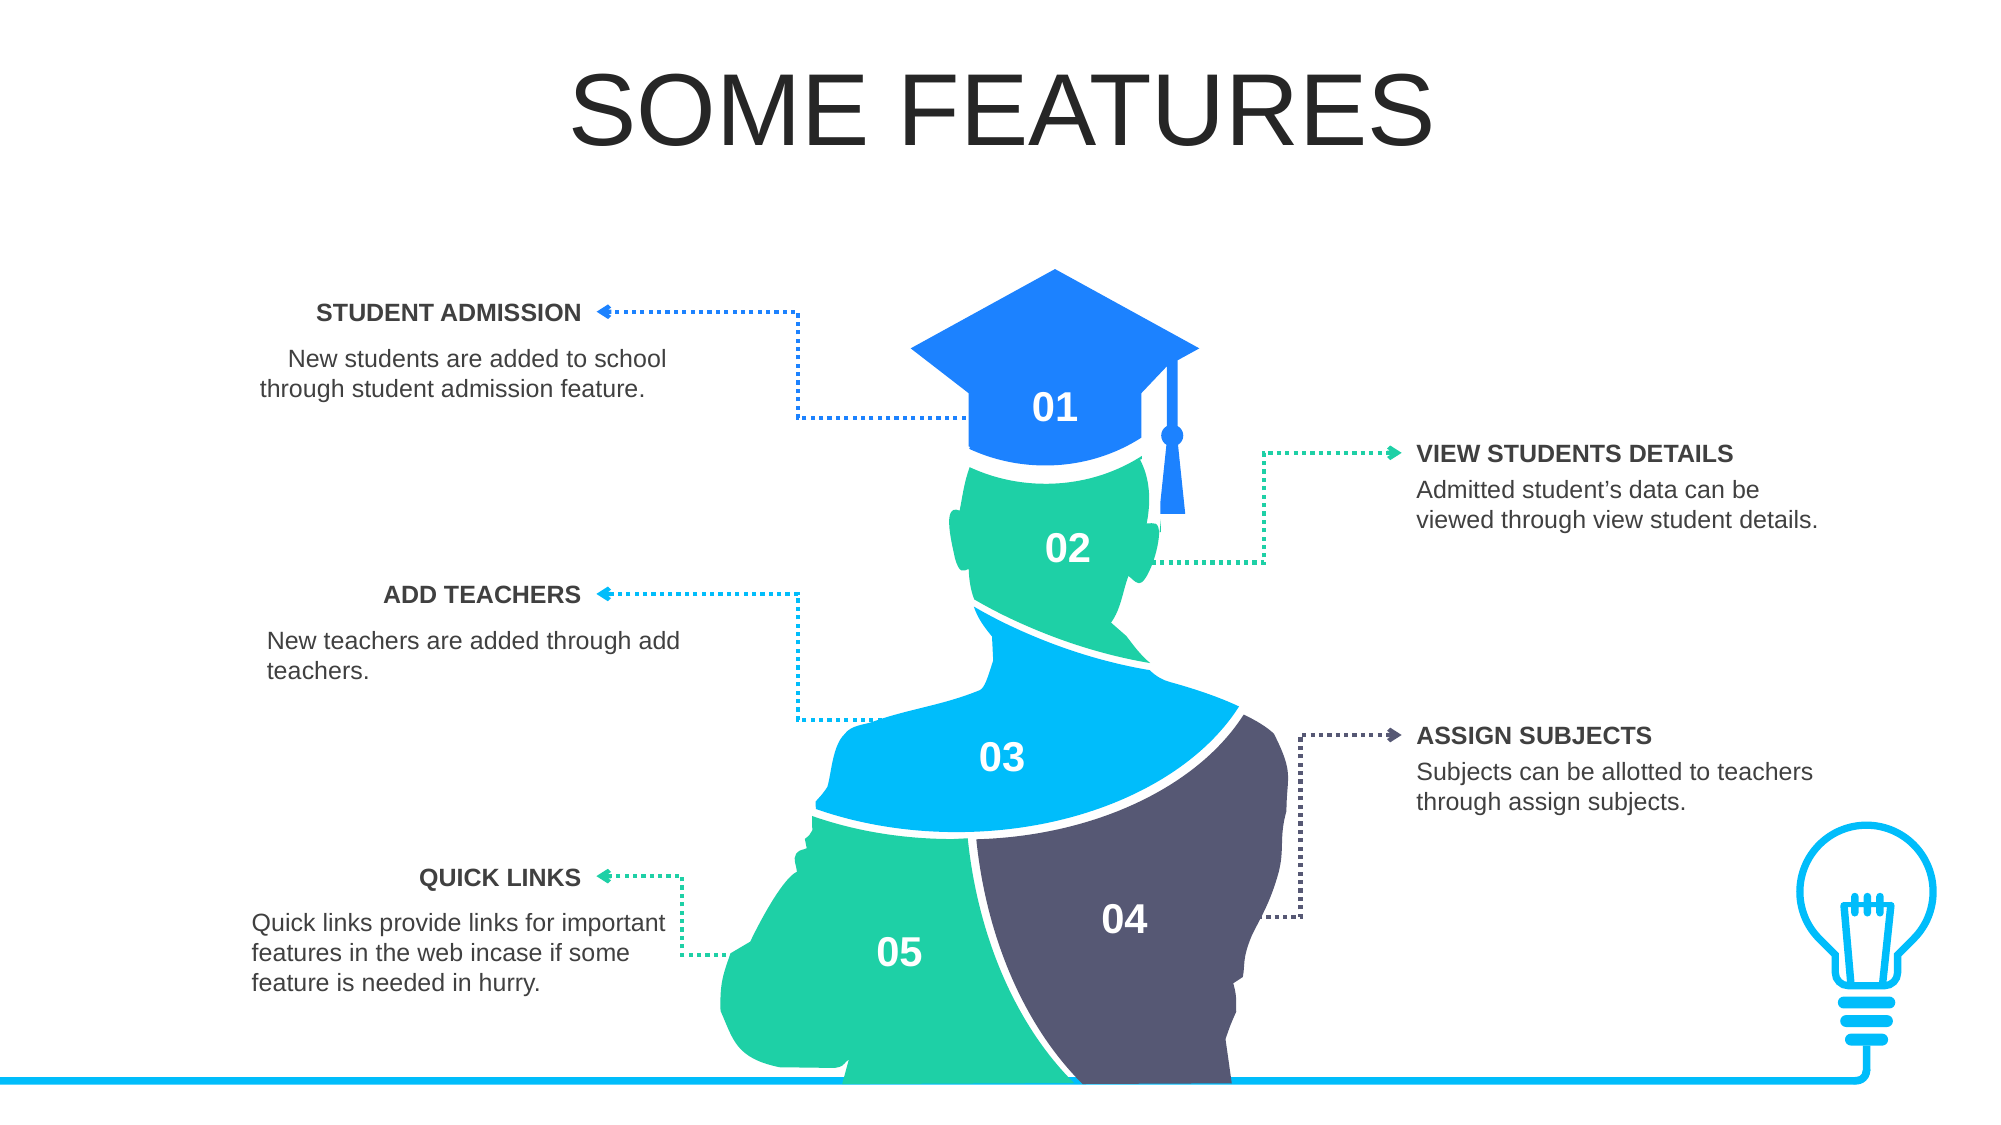

SOME FEATURES

01

02

03

04
05
STUDENT ADMISSION
New students are added to school through student admission feature.
VIEW STUDENTS DETAILS
Admitted student’s data can be viewed through view student details.
ADD TEACHERS
New teachers are added through add teachers.
ASSIGN SUBJECTS
Subjects can be allotted to teachers through assign subjects.
QUICK LINKS
Quick links provide links for important features in the web incase if some feature is needed in hurry.